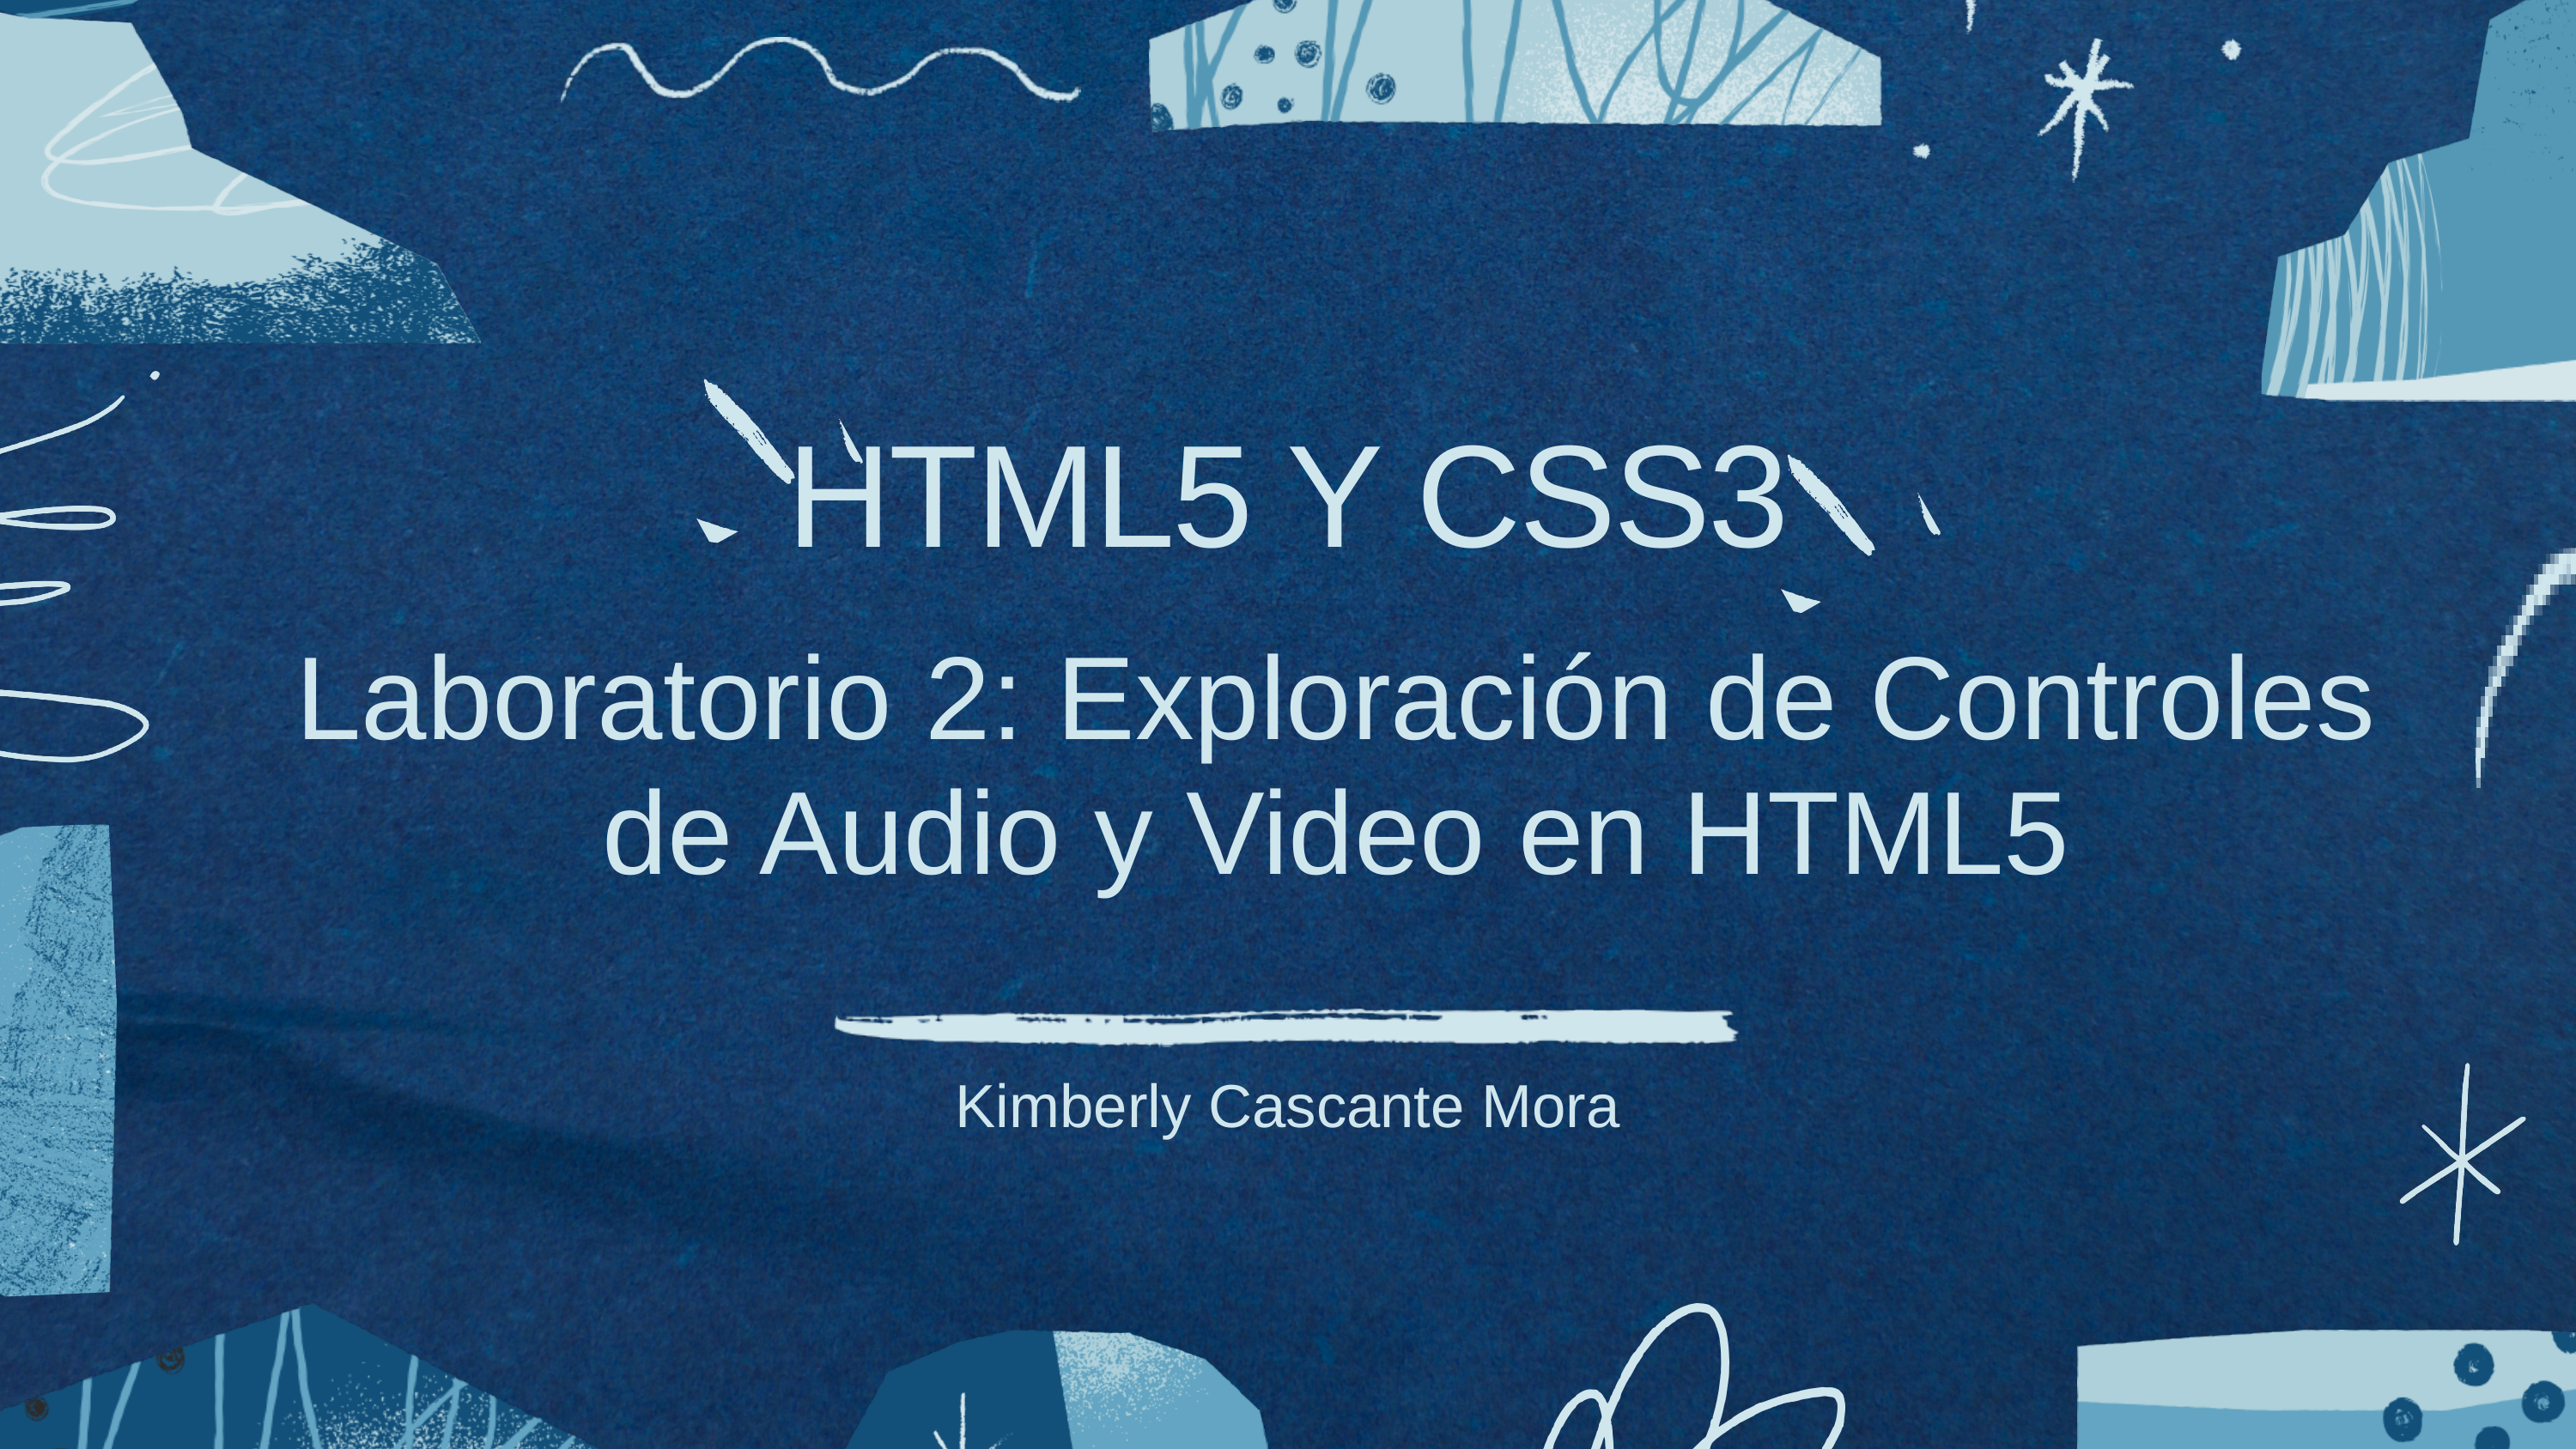

HTML5 Y CSS3

Laboratorio 2: Exploración de Controles de Audio y Video en HTML5

Kimberly Cascante Mora